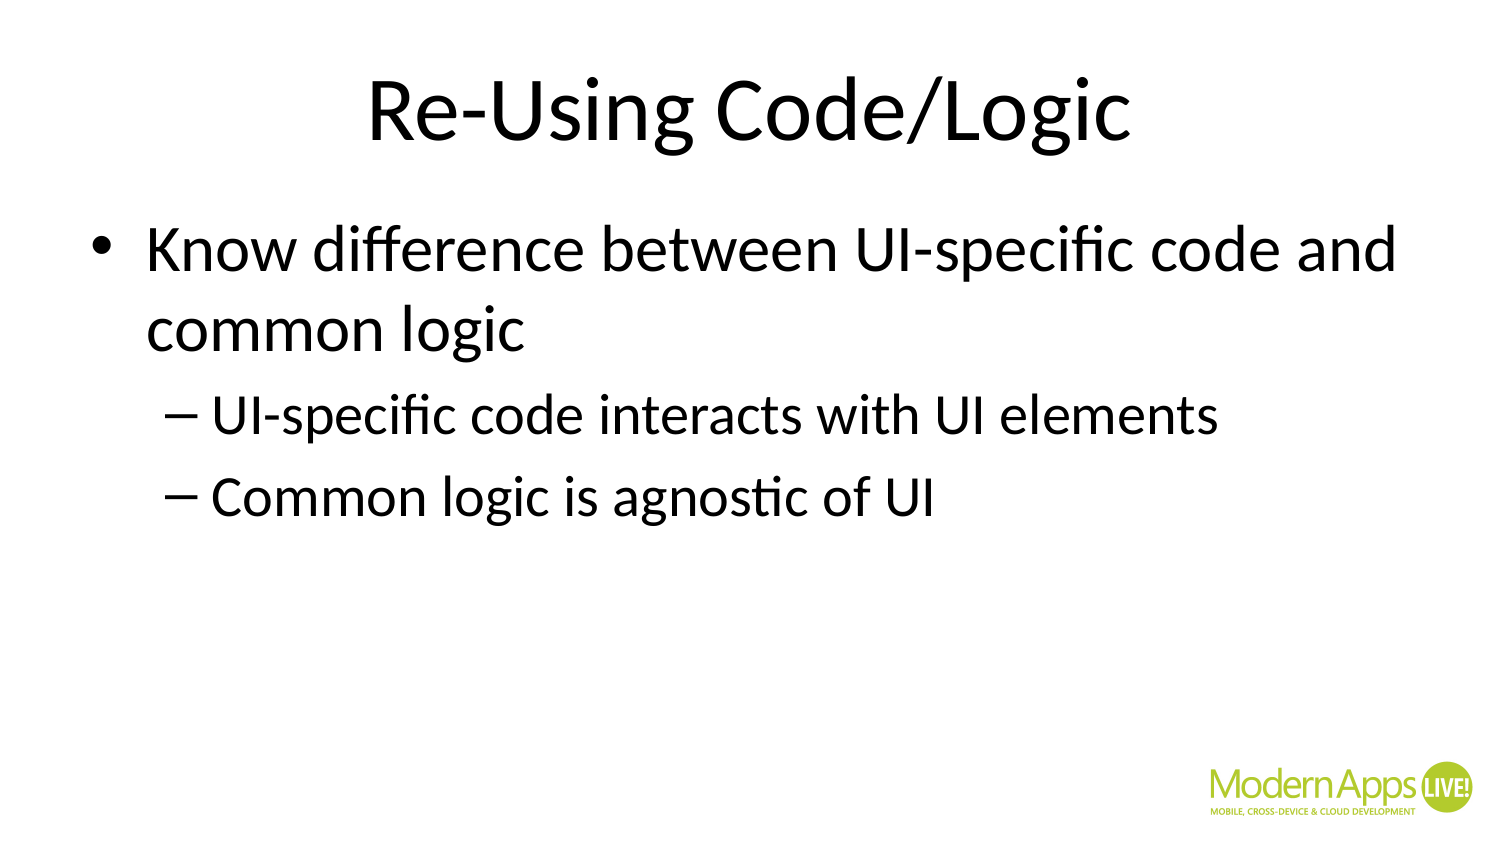

# Re-Using Code/Logic
Know difference between UI-specific code and common logic
UI-specific code interacts with UI elements
Common logic is agnostic of UI